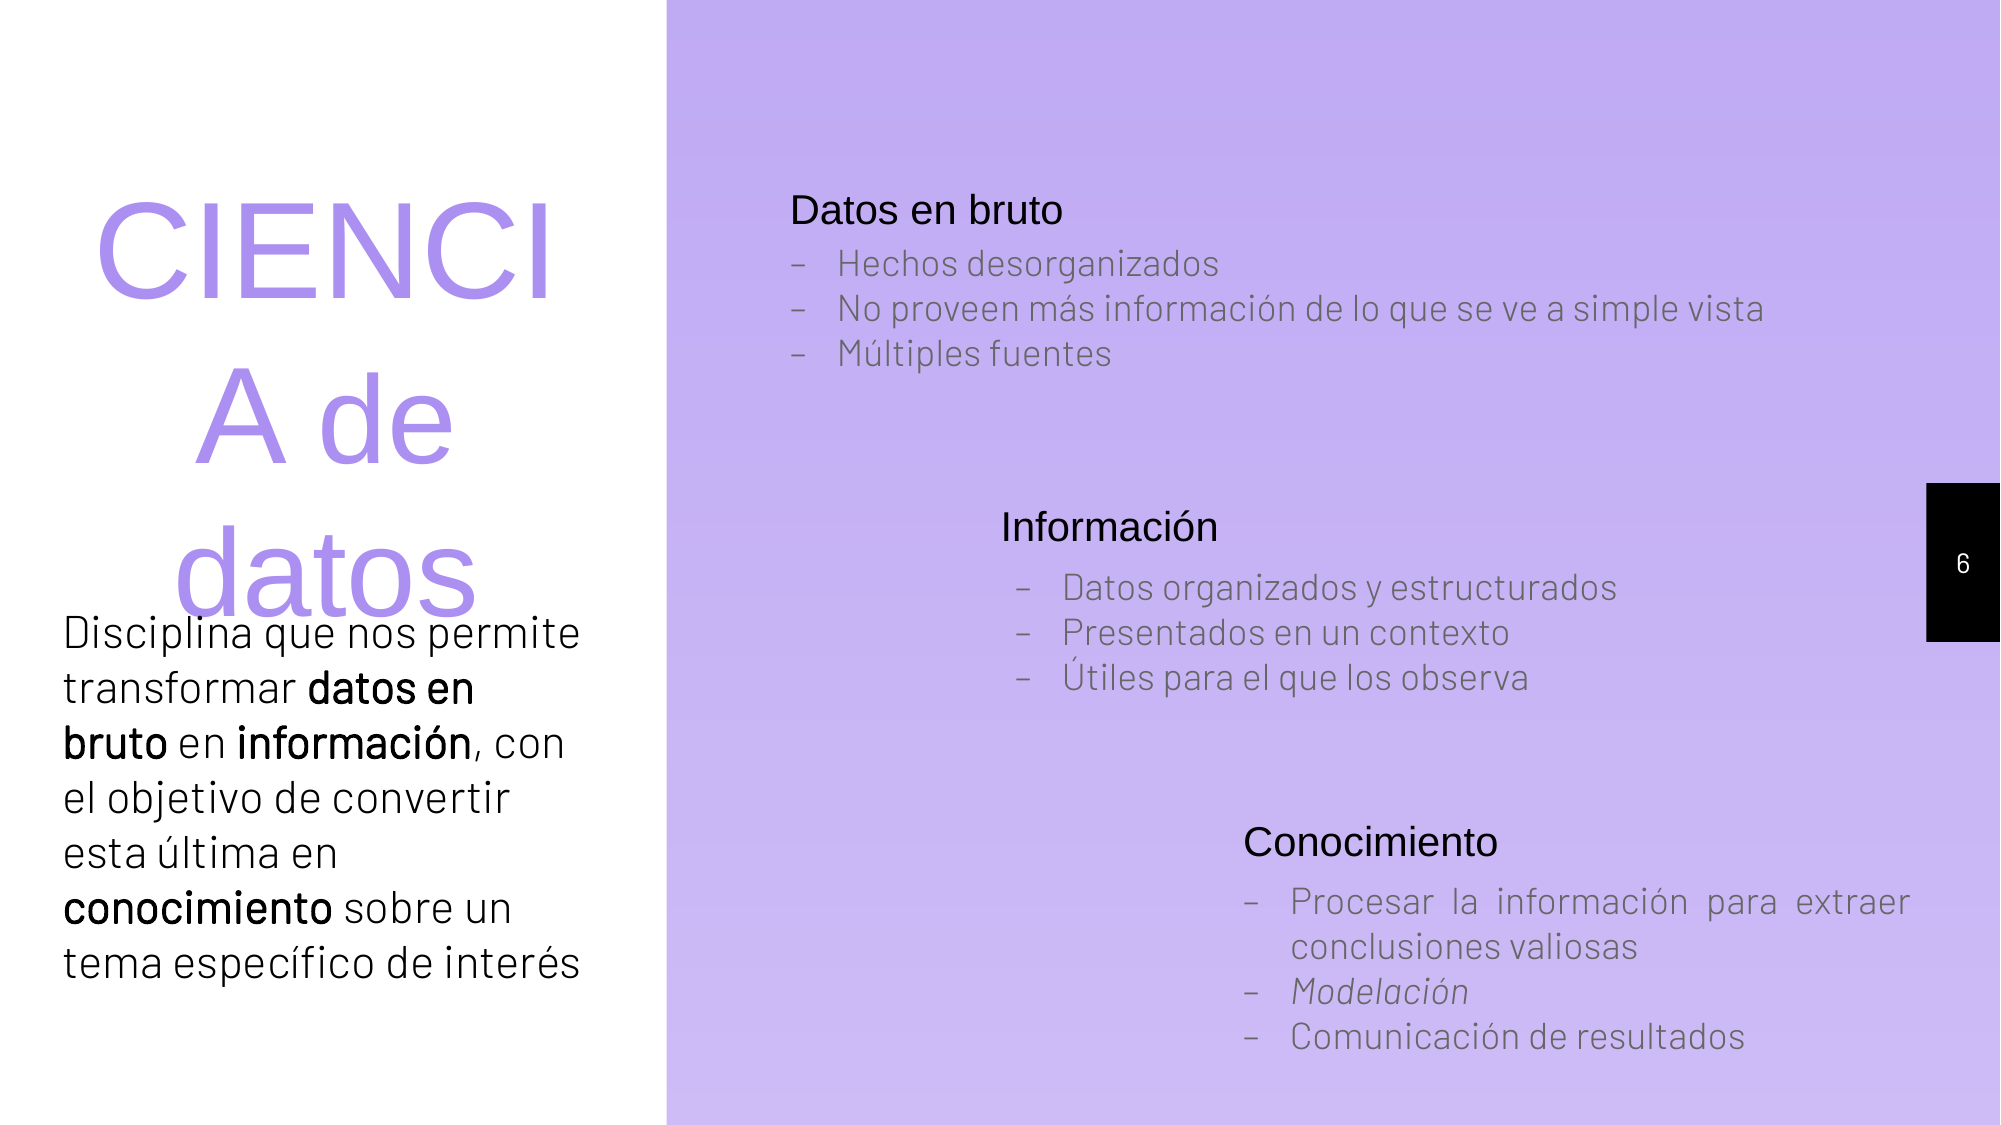

CIENCIA de datos
Datos en bruto
Hechos desorganizados
No proveen más información de lo que se ve a simple vista
Múltiples fuentes
6
Información
Datos organizados y estructurados
Presentados en un contexto
Útiles para el que los observa

Disciplina que nos permite transformar datos en bruto en información, con el objetivo de convertir esta última en conocimiento sobre un tema específico de interés
Conocimiento
Procesar la información para extraer conclusiones valiosas
Modelación
Comunicación de resultados